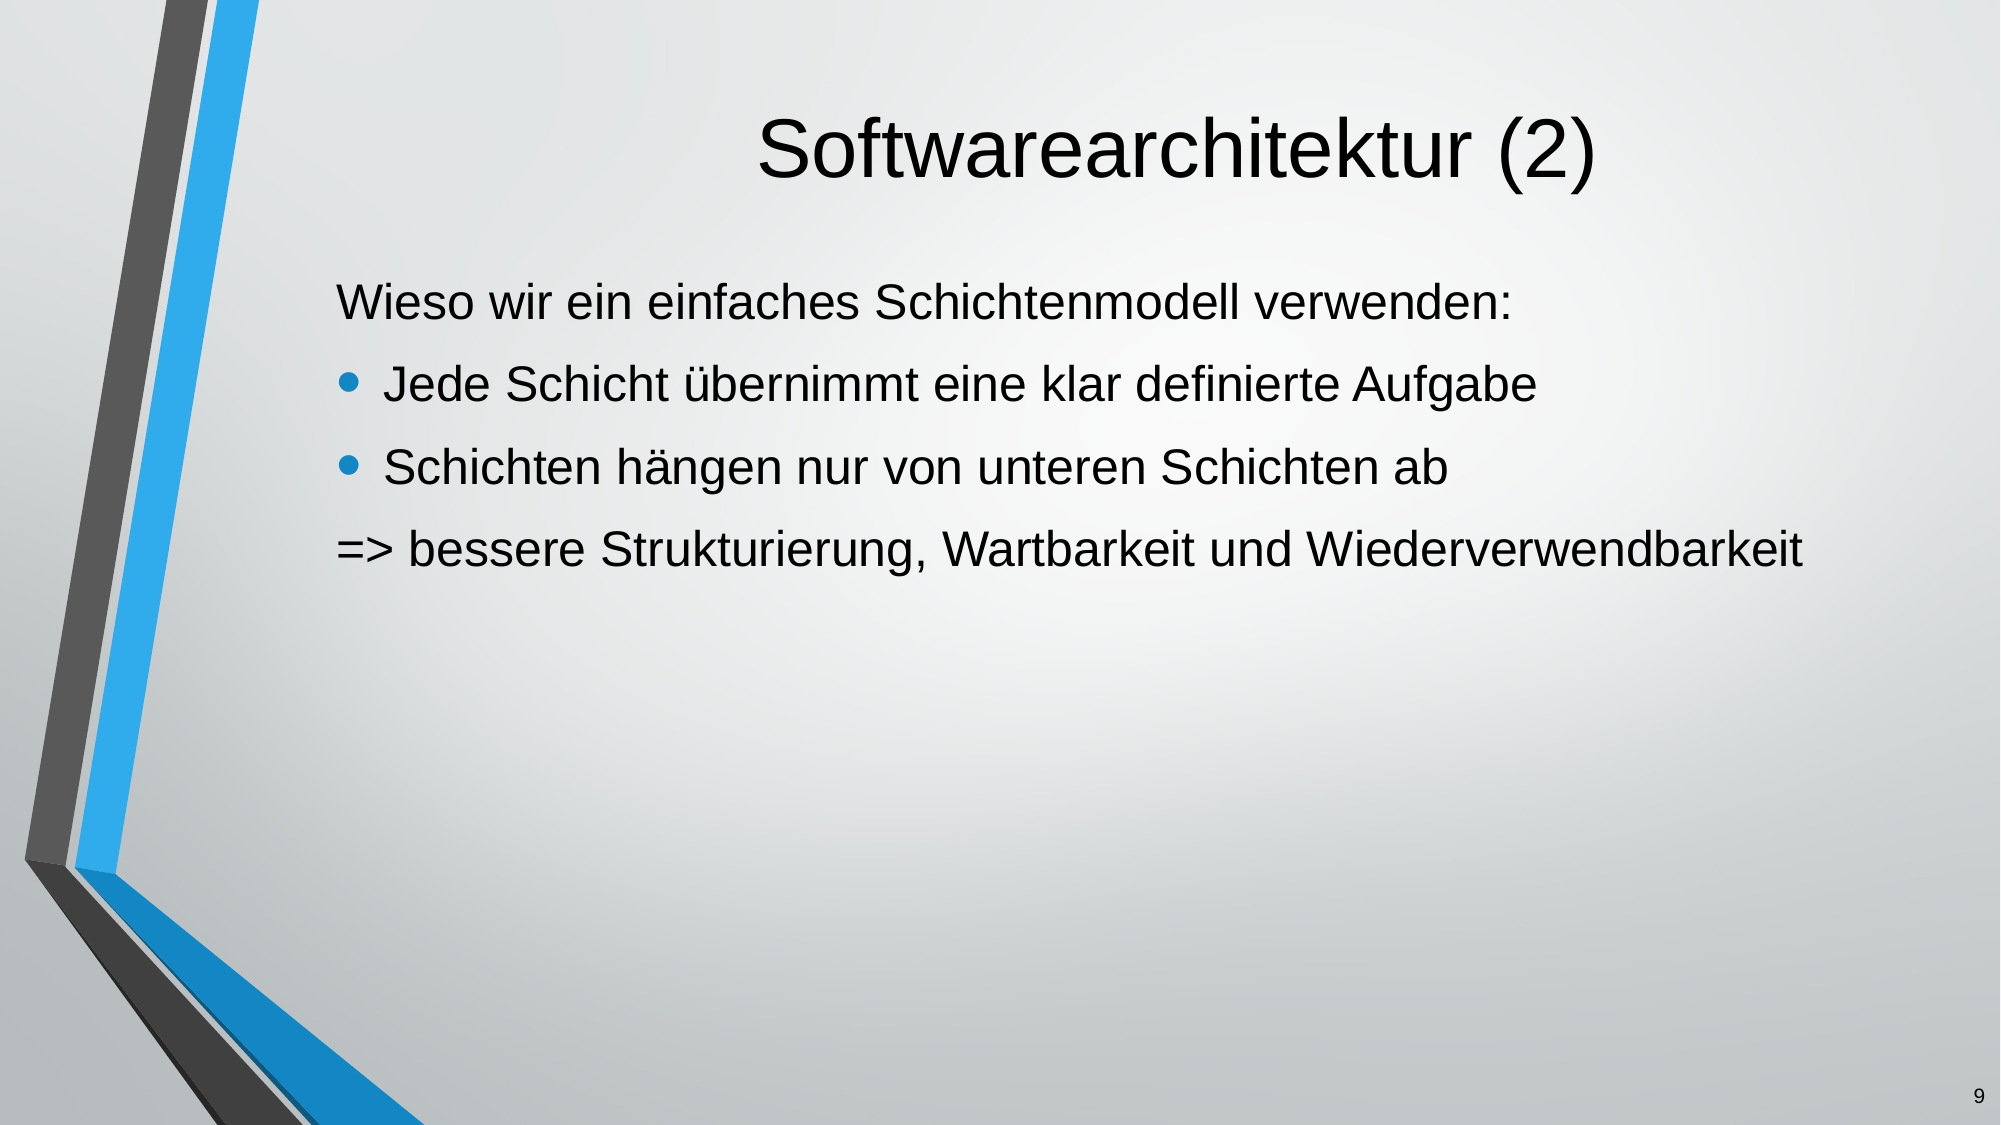

# Softwarearchitektur (2)
Wieso wir ein einfaches Schichtenmodell verwenden:
Jede Schicht übernimmt eine klar definierte Aufgabe
Schichten hängen nur von unteren Schichten ab
=> bessere Strukturierung, Wartbarkeit und Wiederverwendbarkeit

9